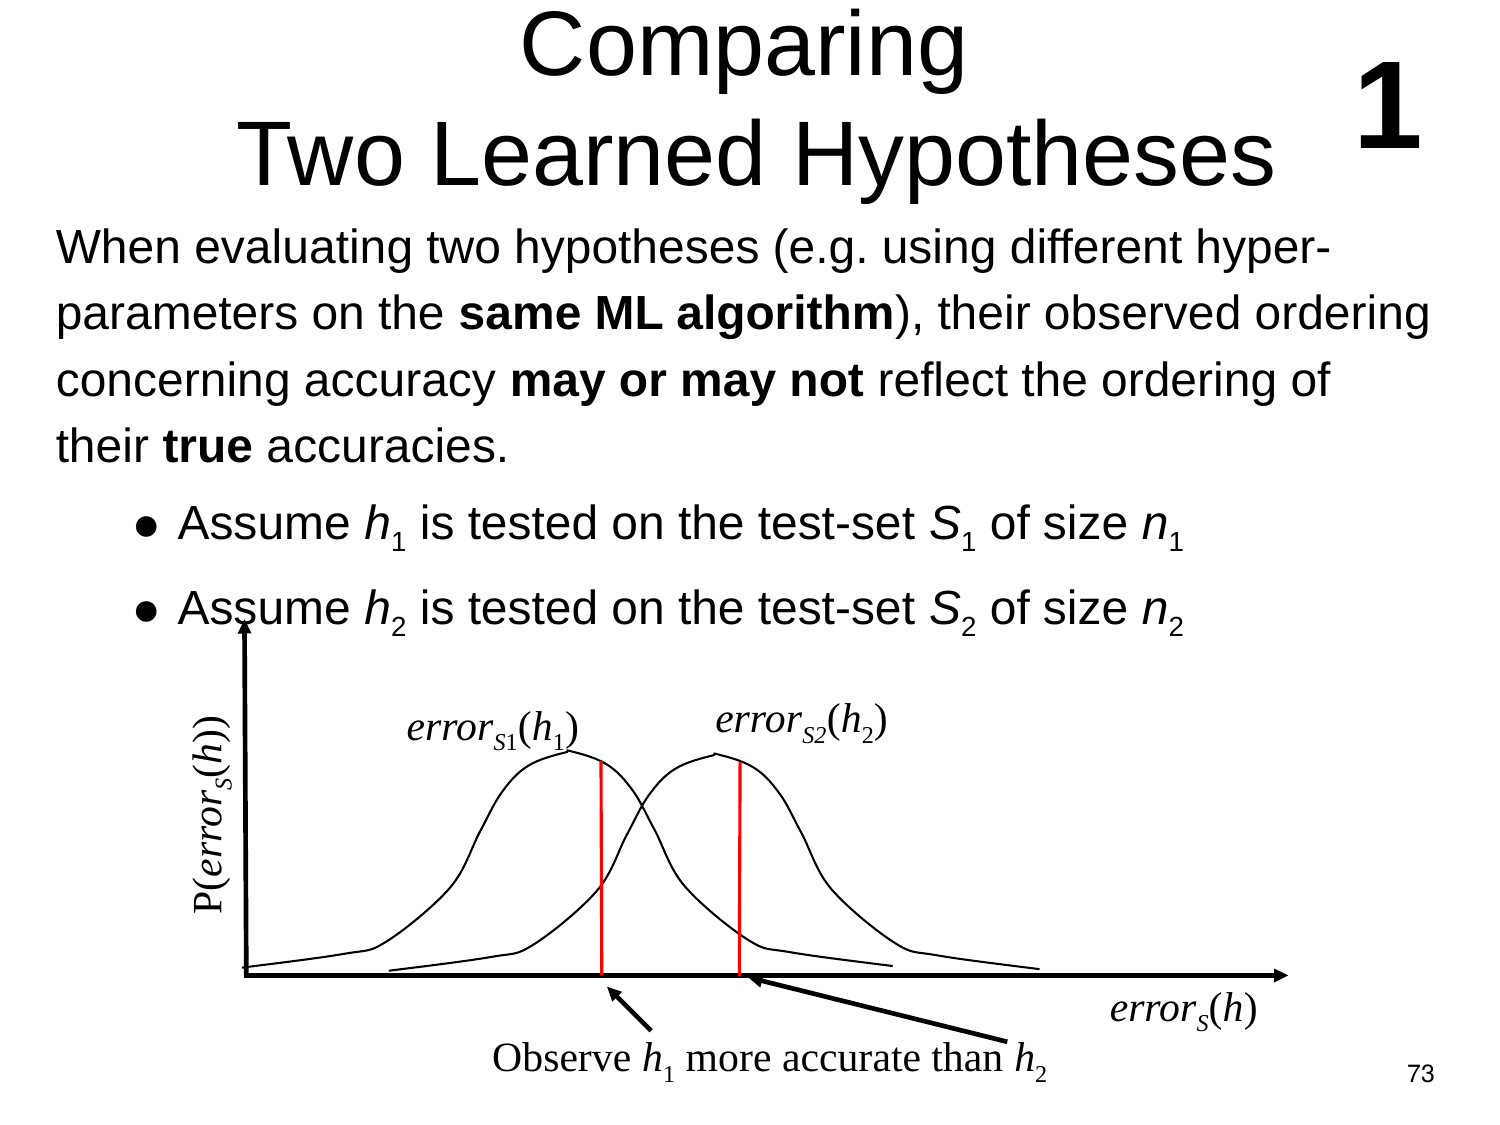

# Comparing
Two Learned Hypotheses
1
When evaluating two hypotheses (e.g. using different hyper-parameters on the same ML algorithm), their observed ordering concerning accuracy may or may not reflect the ordering of their true accuracies.
Assume h1 is tested on the test-set S1 of size n1
Assume h2 is tested on the test-set S2 of size n2
errorS2(h2)
errorS1(h1)

P(errorS(h))
errorS(h)
Observe h1 more accurate than h2
73